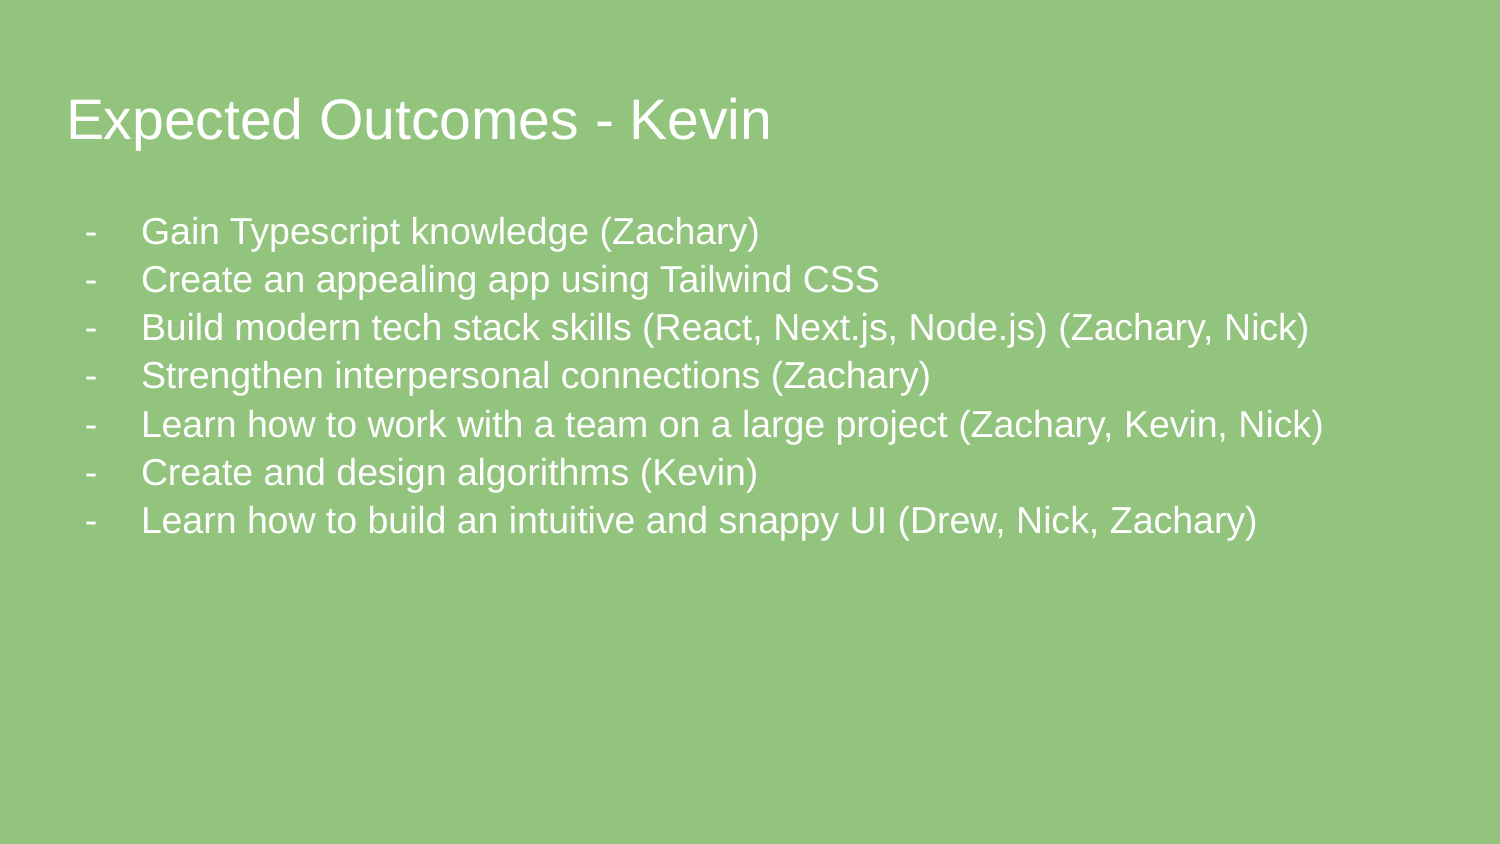

# Expected Outcomes - Kevin
Gain Typescript knowledge (Zachary)
Create an appealing app using Tailwind CSS
Build modern tech stack skills (React, Next.js, Node.js) (Zachary, Nick)
Strengthen interpersonal connections (Zachary)
Learn how to work with a team on a large project (Zachary, Kevin, Nick)
Create and design algorithms (Kevin)
Learn how to build an intuitive and snappy UI (Drew, Nick, Zachary)